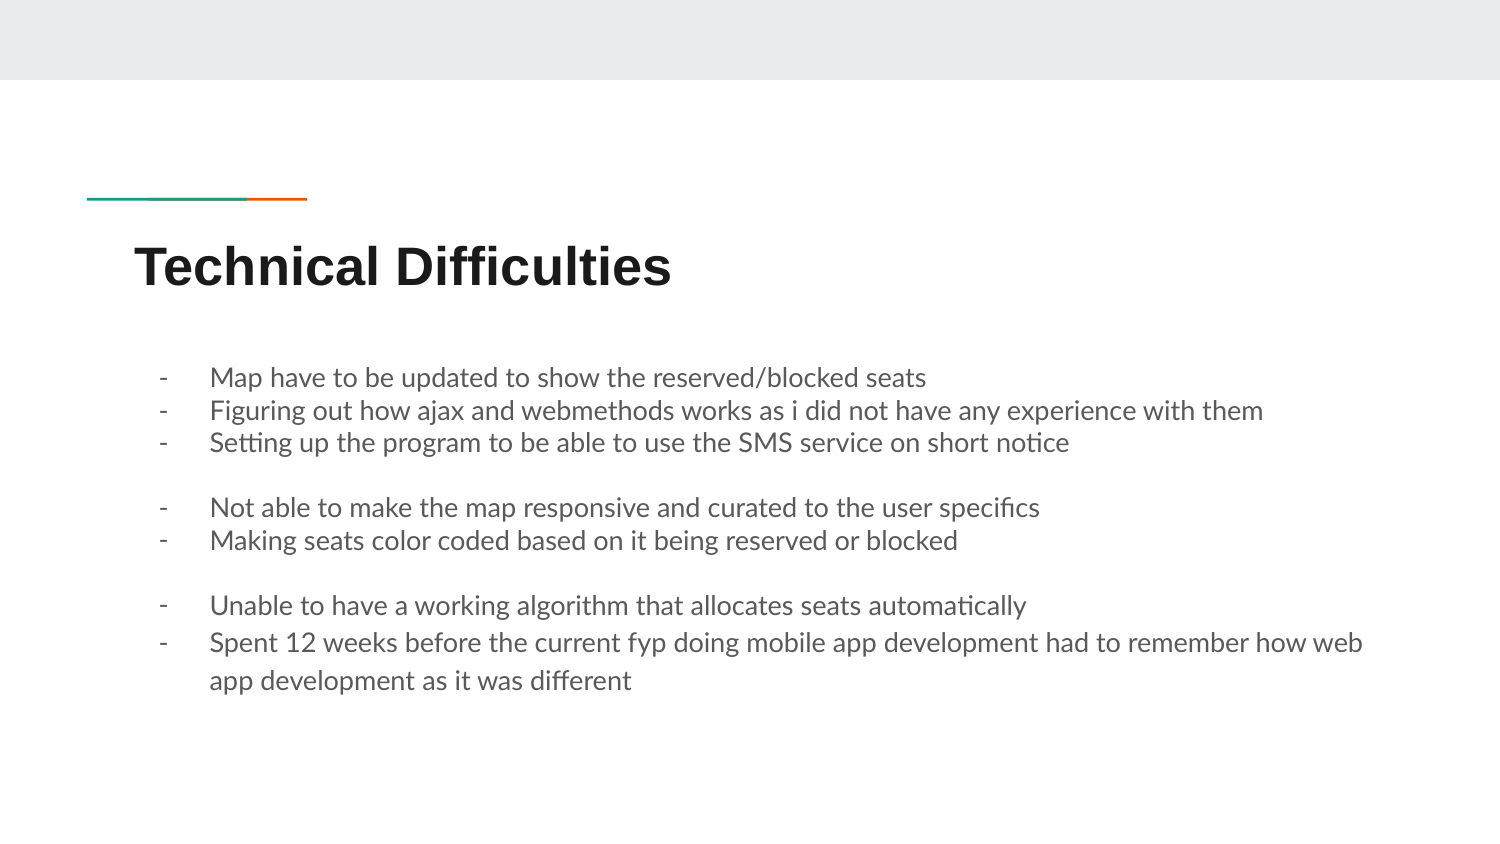

# Technical Difficulties
Map have to be updated to show the reserved/blocked seats
Figuring out how ajax and webmethods works as i did not have any experience with them
Setting up the program to be able to use the SMS service on short notice

Not able to make the map responsive and curated to the user specifics
Making seats color coded based on it being reserved or blocked

Unable to have a working algorithm that allocates seats automatically
Spent 12 weeks before the current fyp doing mobile app development had to remember how web app development as it was different